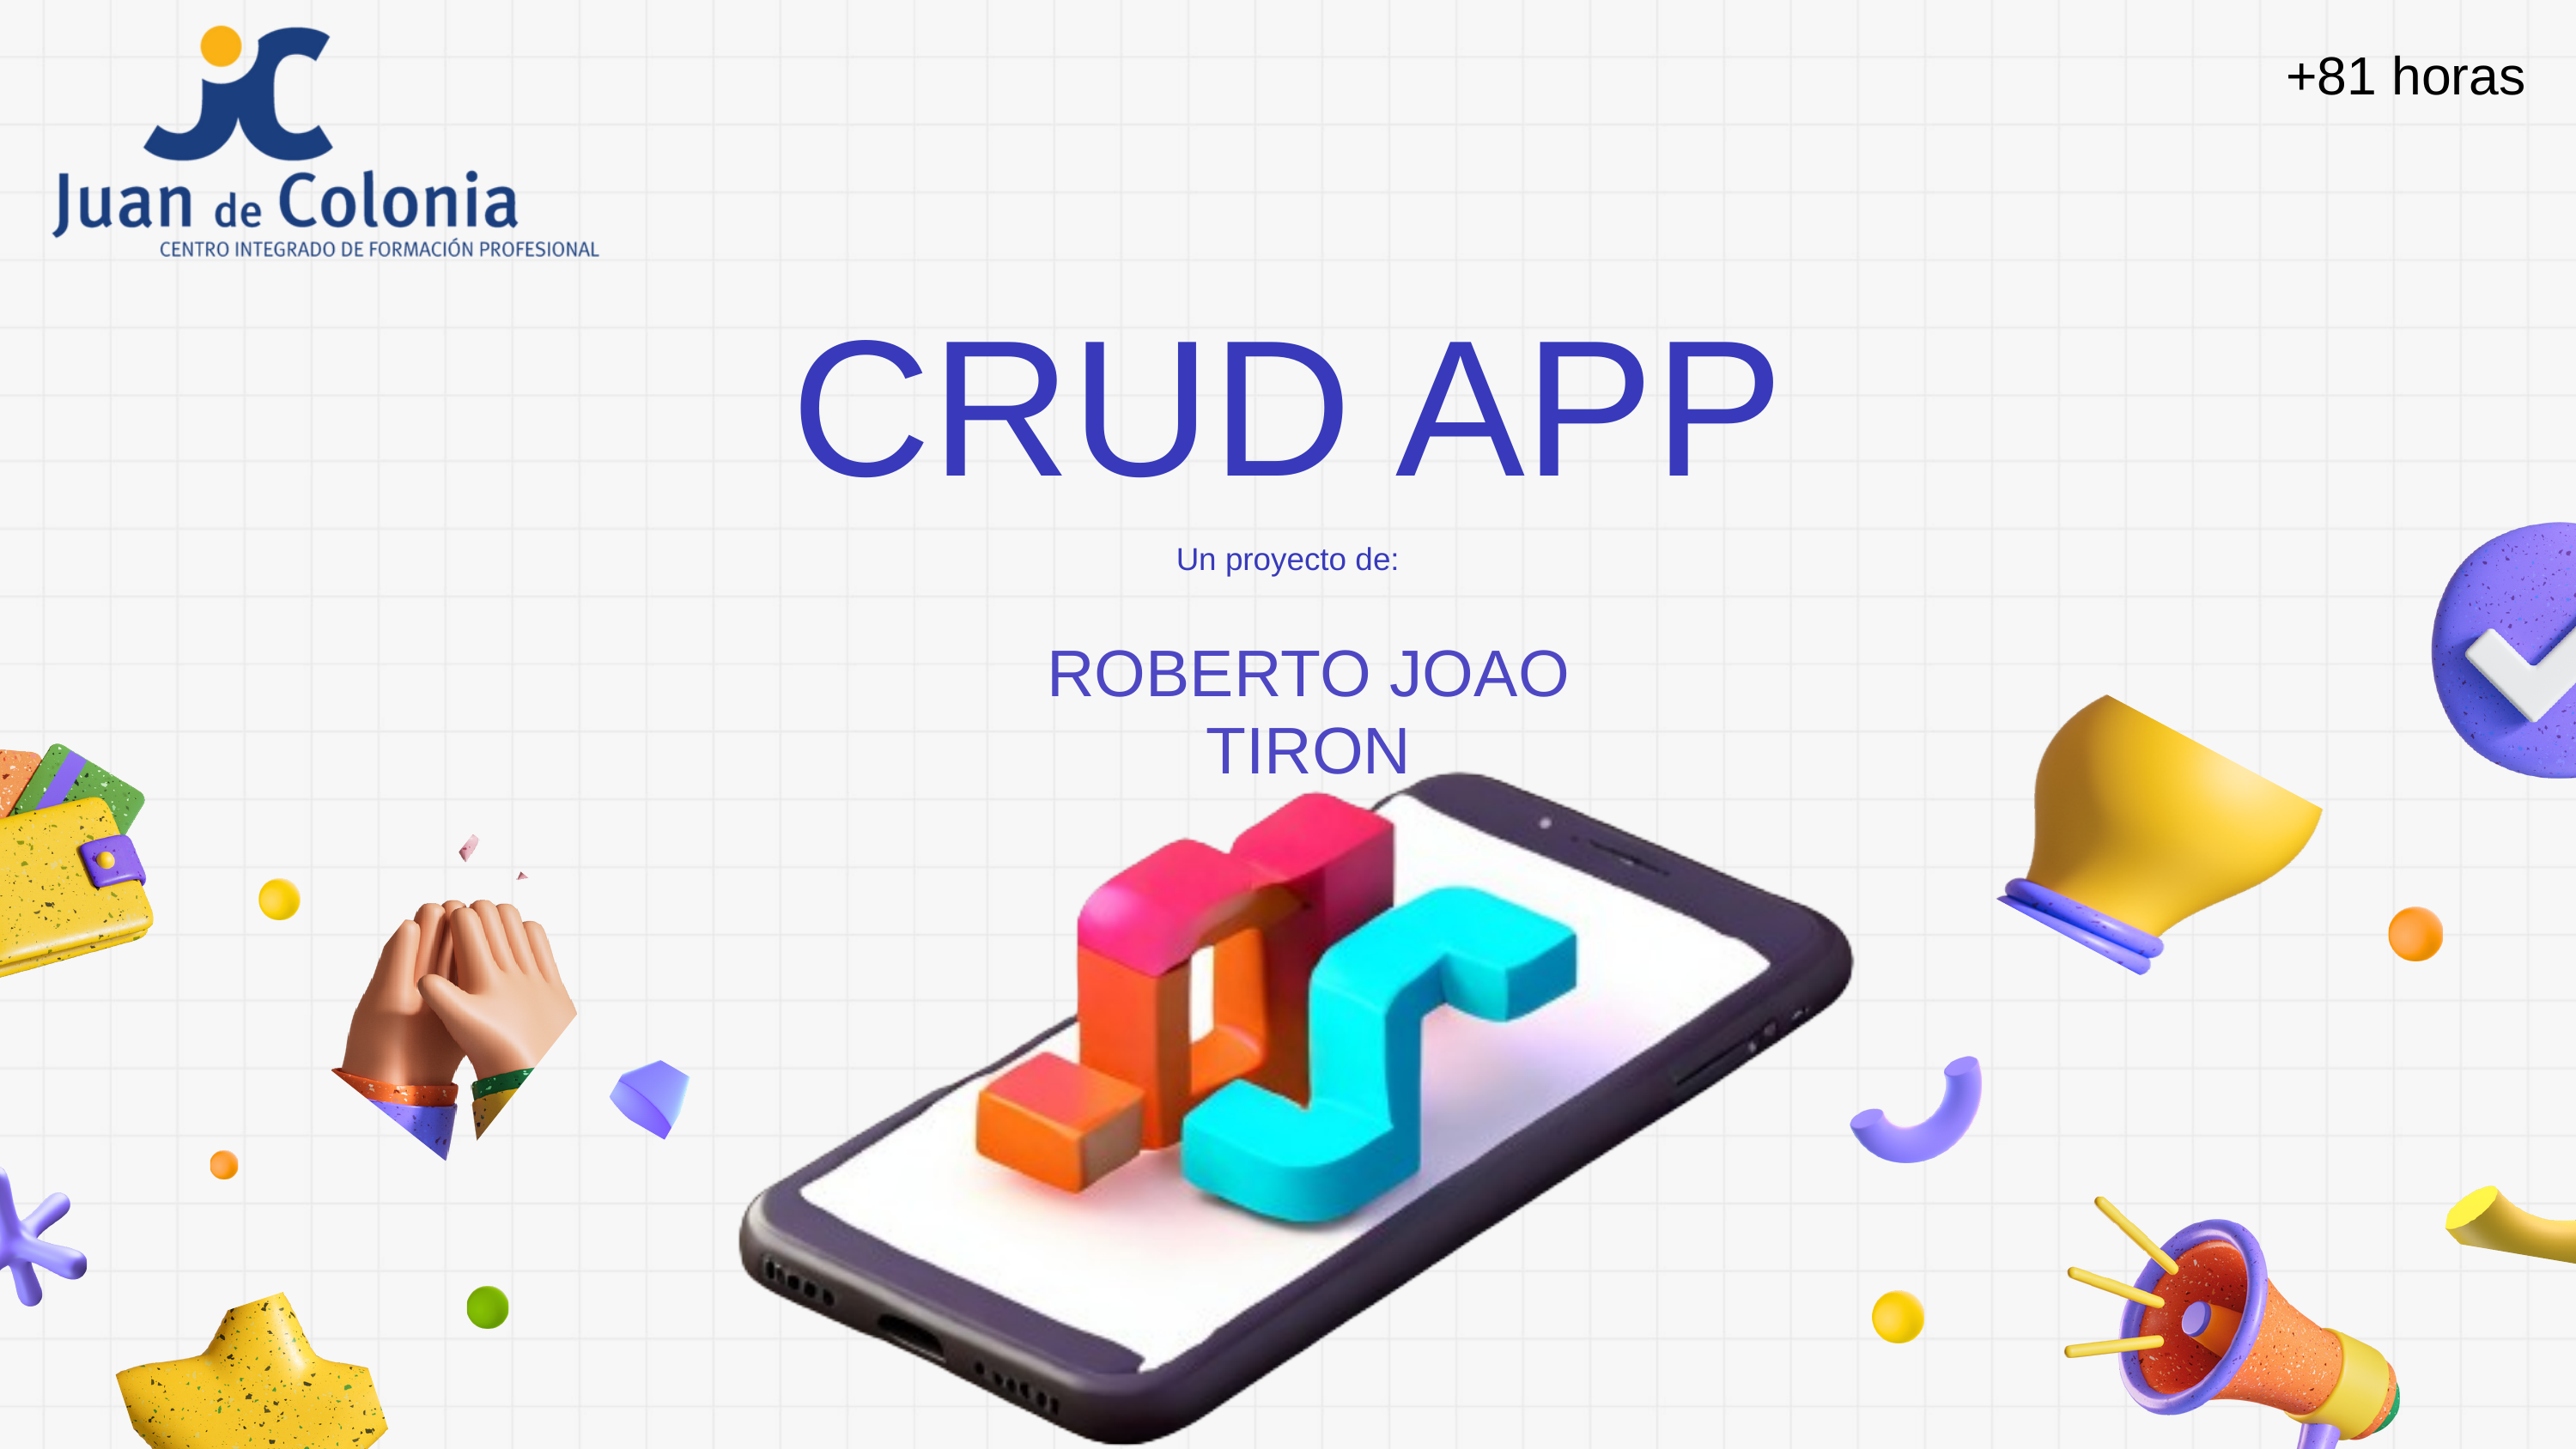

+81 horas
CRUD APP

Un proyecto de:
ROBERTO JOAO TIRON